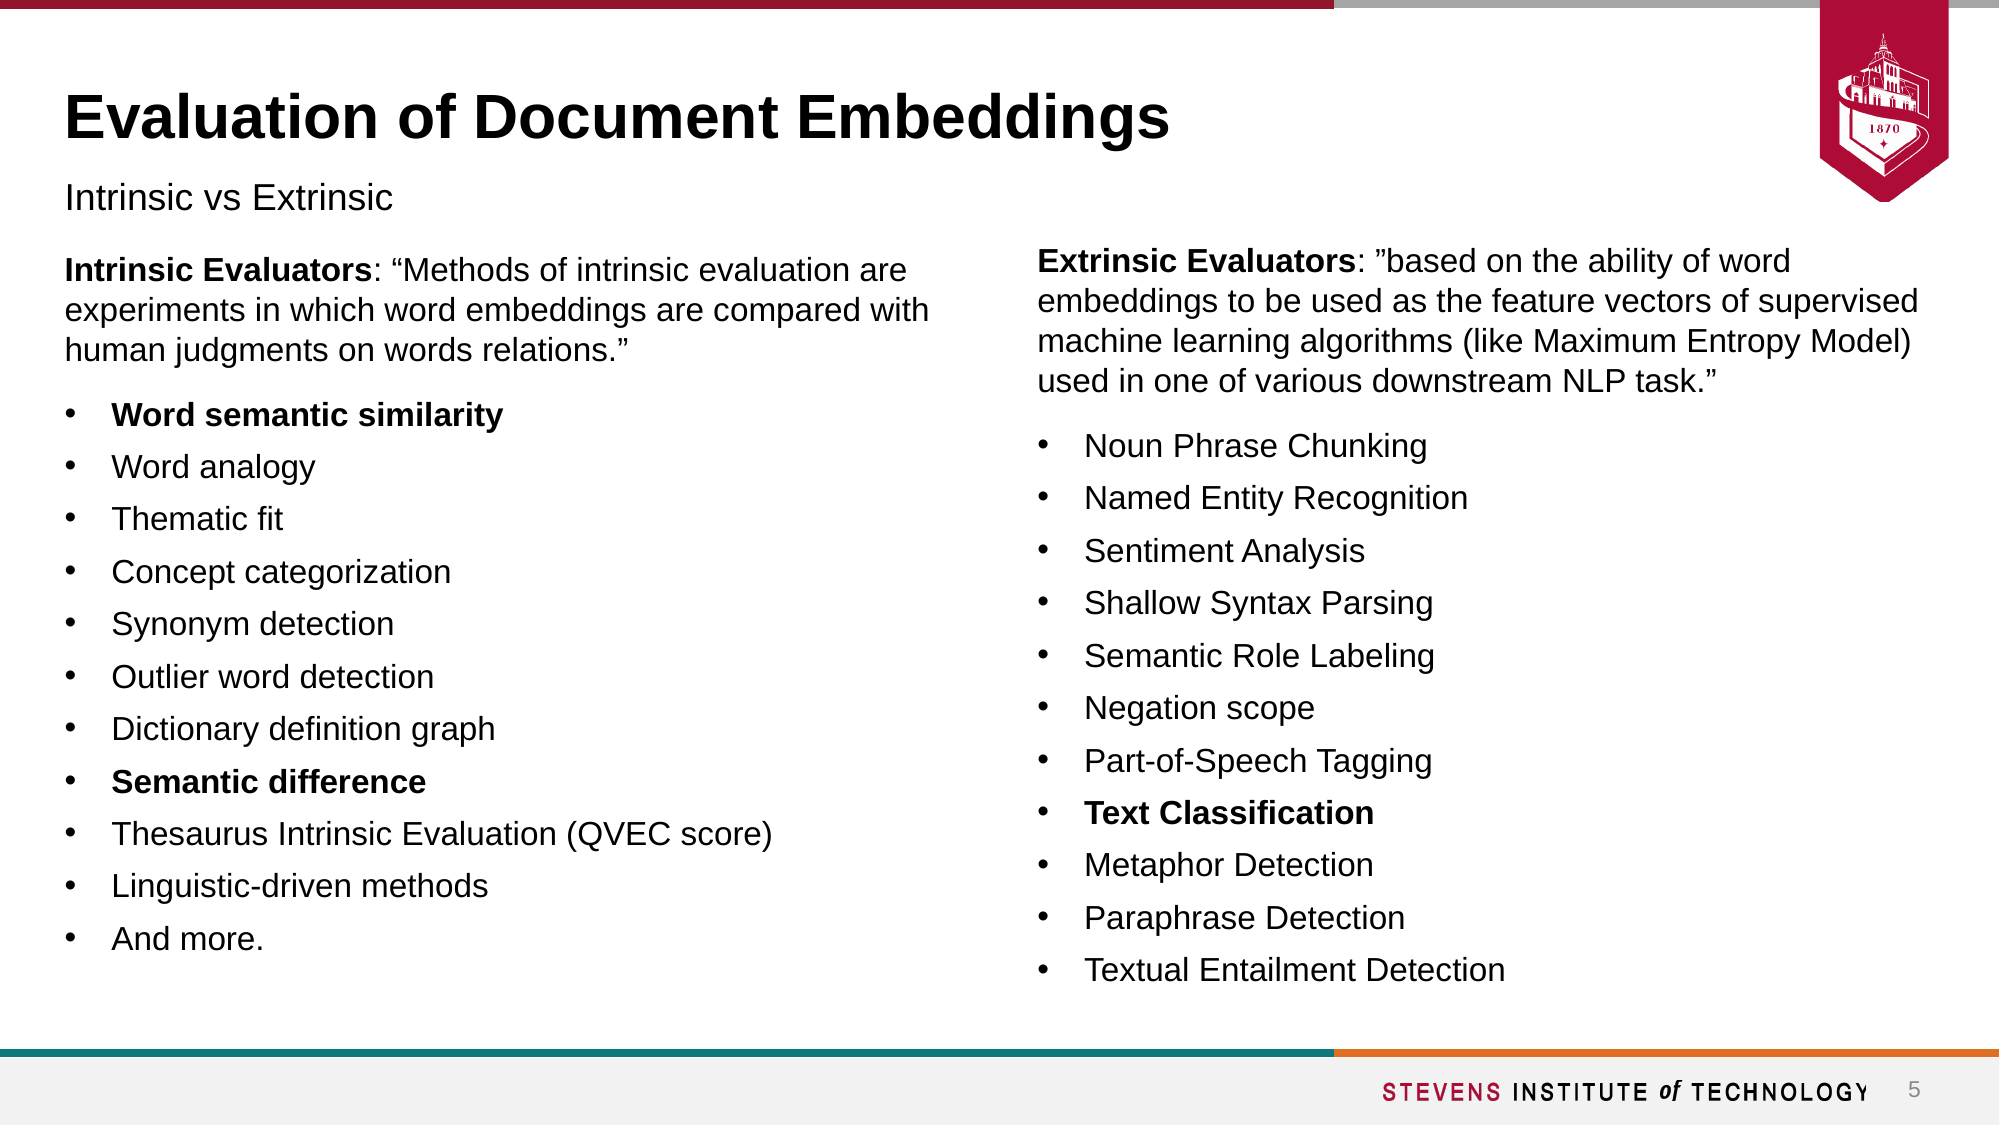

# Evaluation of Document Embeddings
Intrinsic vs Extrinsic

Extrinsic Evaluators: ”based on the ability of word embeddings to be used as the feature vectors of supervised machine learning algorithms (like Maximum Entropy Model) used in one of various downstream NLP task.”
Noun Phrase Chunking
Named Entity Recognition
Sentiment Analysis
Shallow Syntax Parsing
Semantic Role Labeling
Negation scope
Part-of-Speech Tagging
Text Classification
Metaphor Detection
Paraphrase Detection
Textual Entailment Detection
Intrinsic Evaluators: “Methods of intrinsic evaluation are experiments in which word embeddings are compared with human judgments on words relations.”
Word semantic similarity
Word analogy
Thematic fit
Concept categorization
Synonym detection
Outlier word detection
Dictionary definition graph
Semantic difference
Thesaurus Intrinsic Evaluation (QVEC score)
Linguistic-driven methods
And more.
5